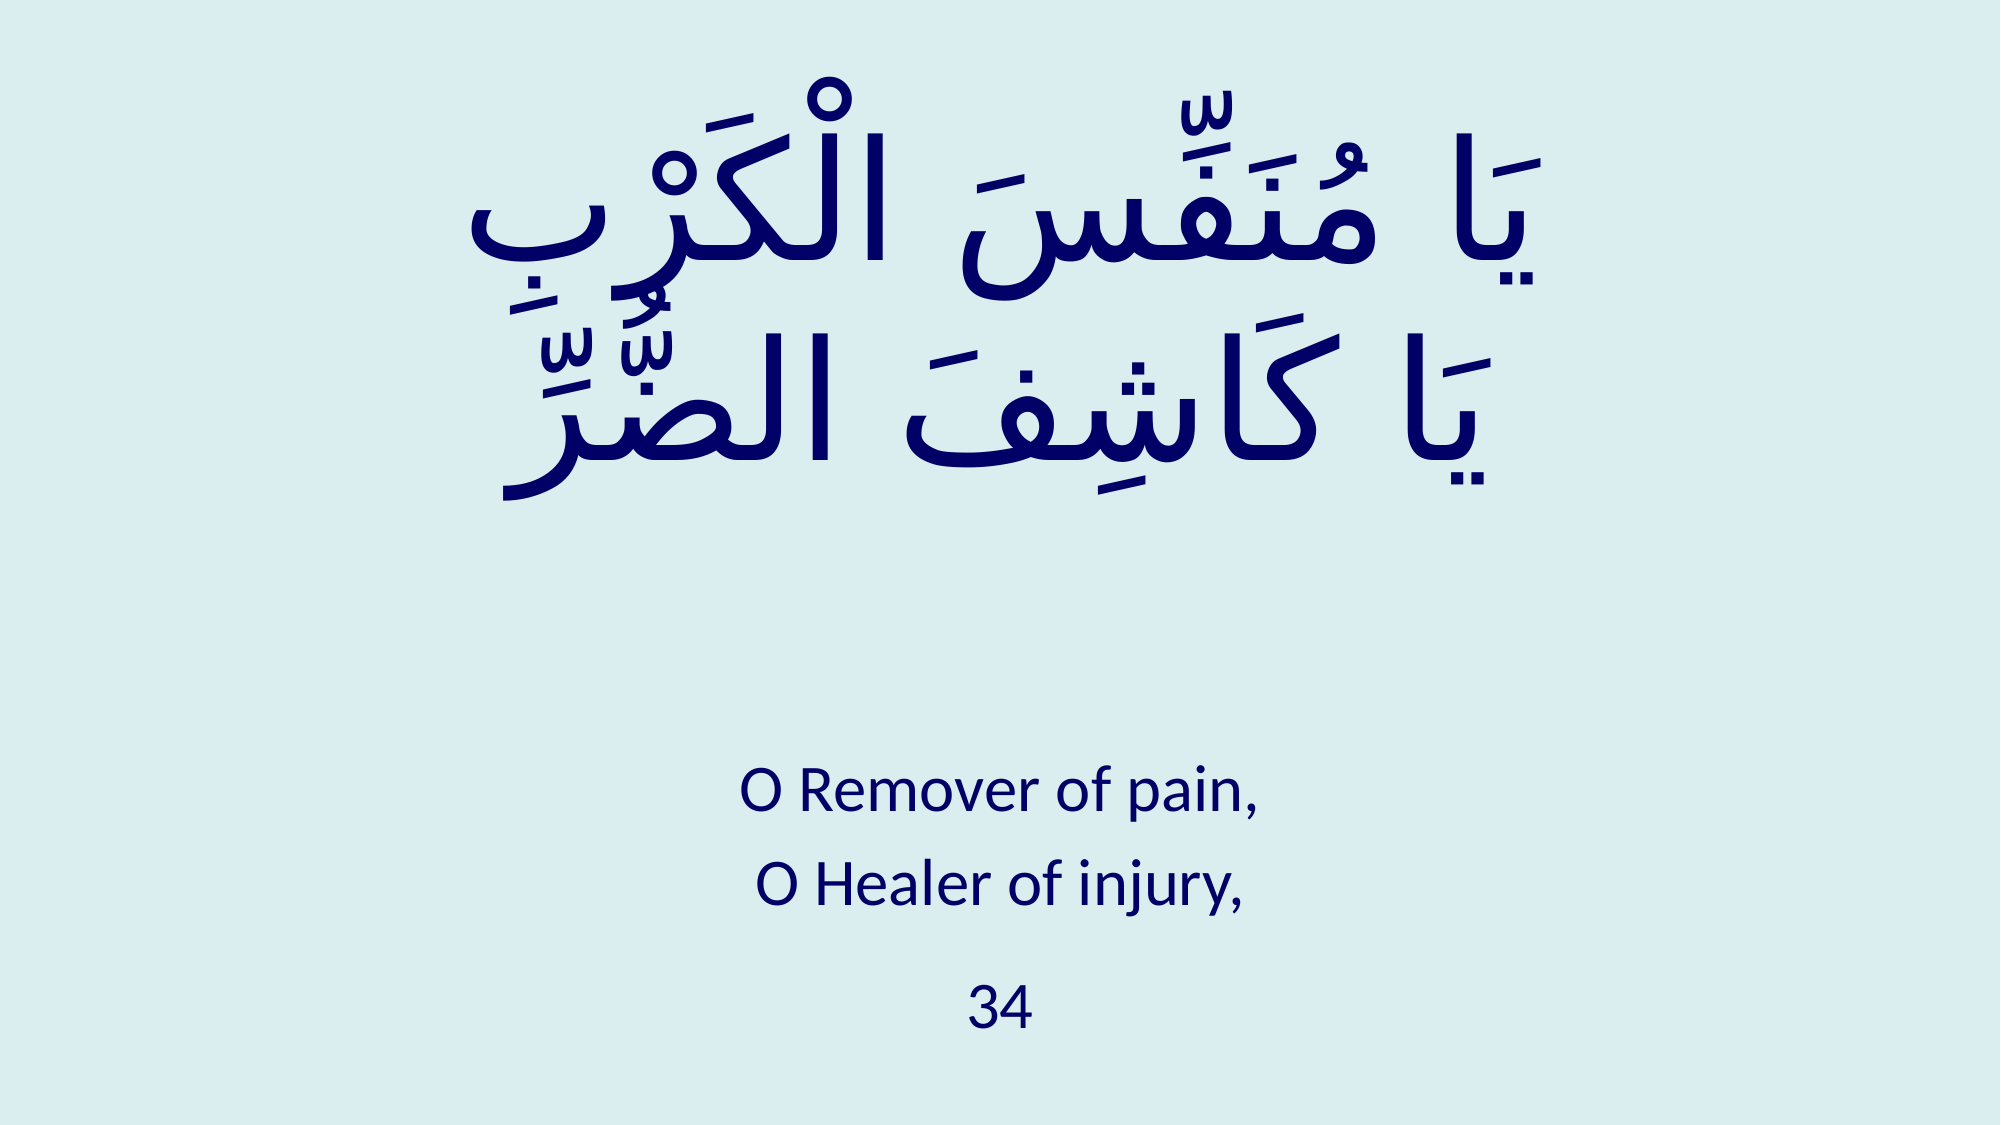

# يَا مُنَفِّسَ الْكَرْبِ يَا كَاشِفَ الضُّرِّ
O Remover of pain,
O Healer of injury,
34